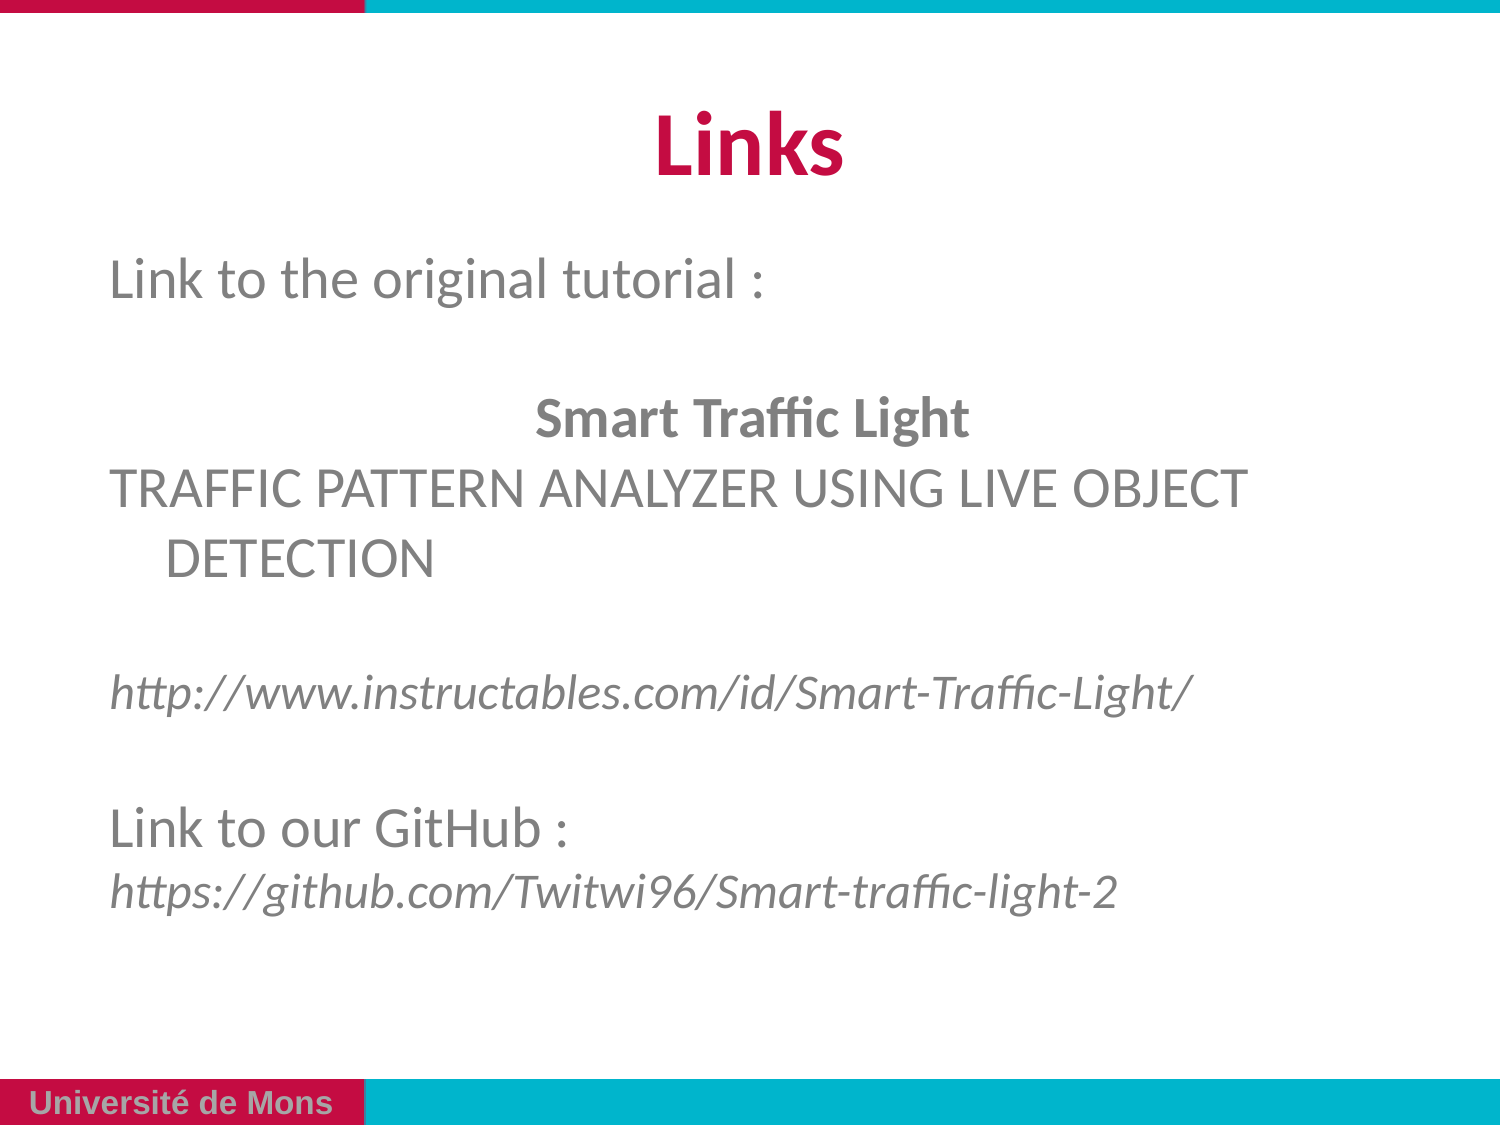

# Links
Link to the original tutorial :

Smart Traffic Light
TRAFFIC PATTERN ANALYZER USING LIVE OBJECT DETECTION

http://www.instructables.com/id/Smart-Traffic-Light/

Link to our GitHub :
https://github.com/Twitwi96/Smart-traffic-light-2